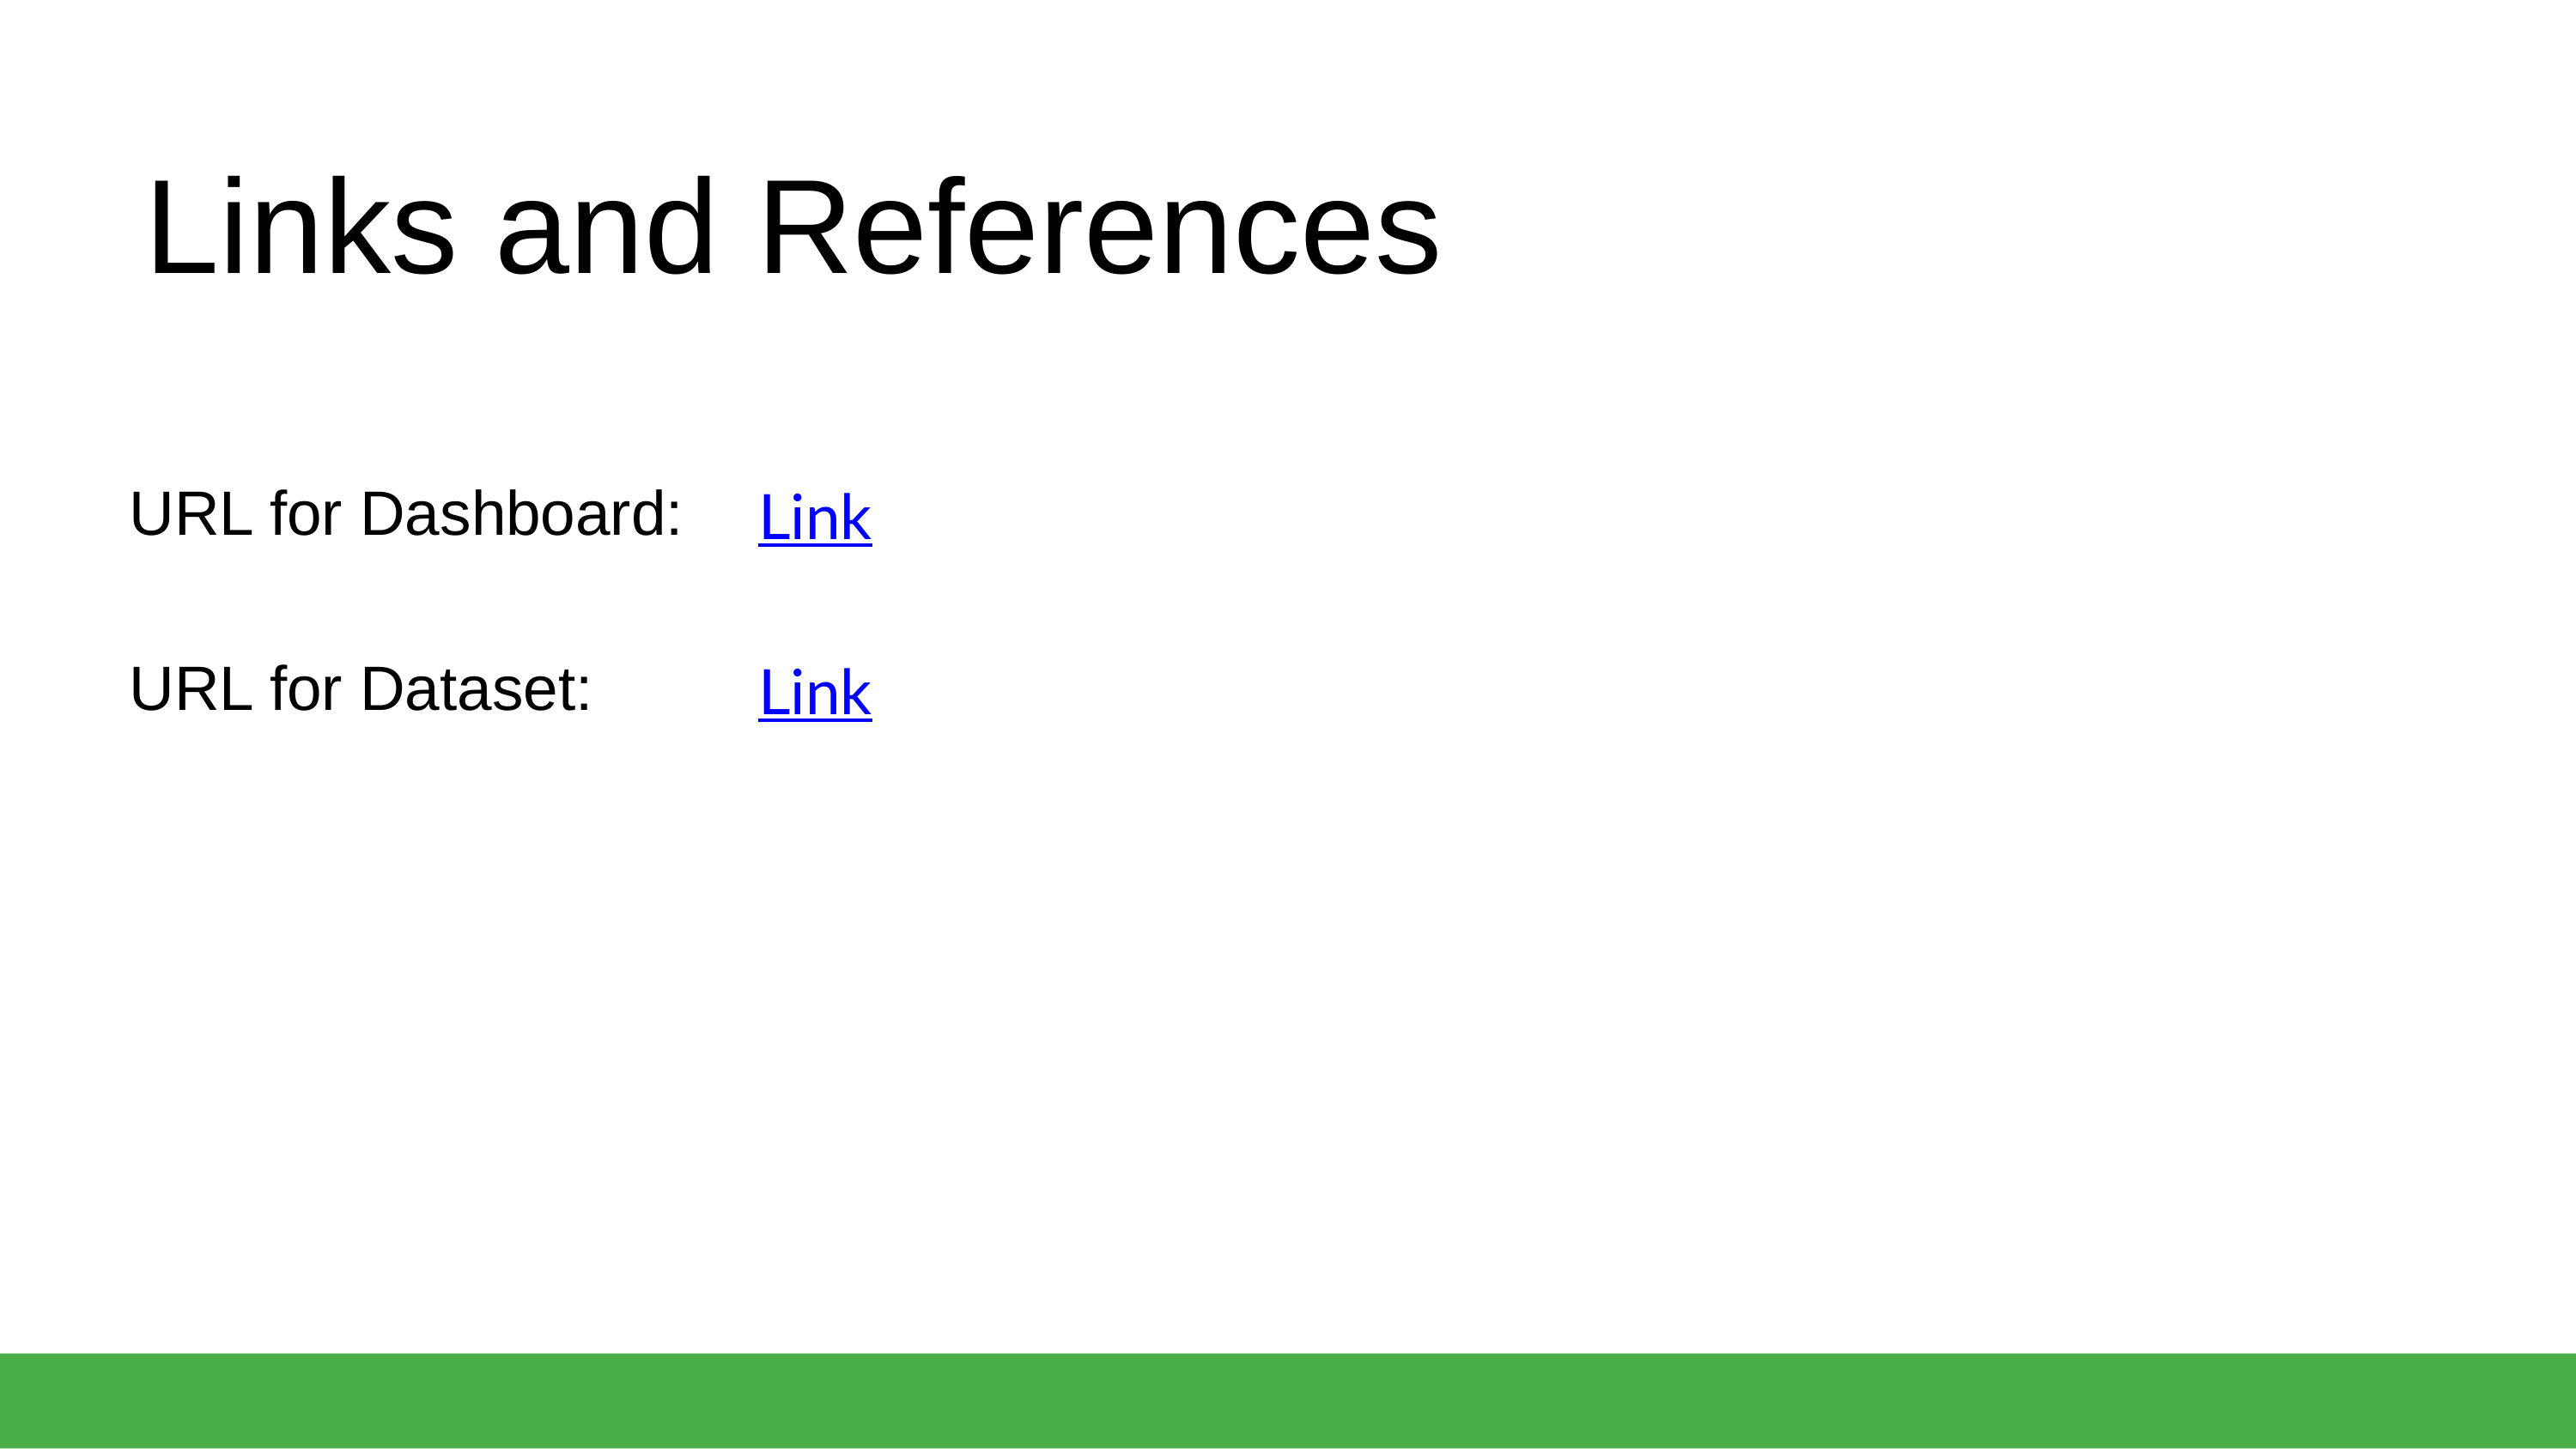

Links and References
Link
URL for Dashboard:
Link
URL for Dataset: